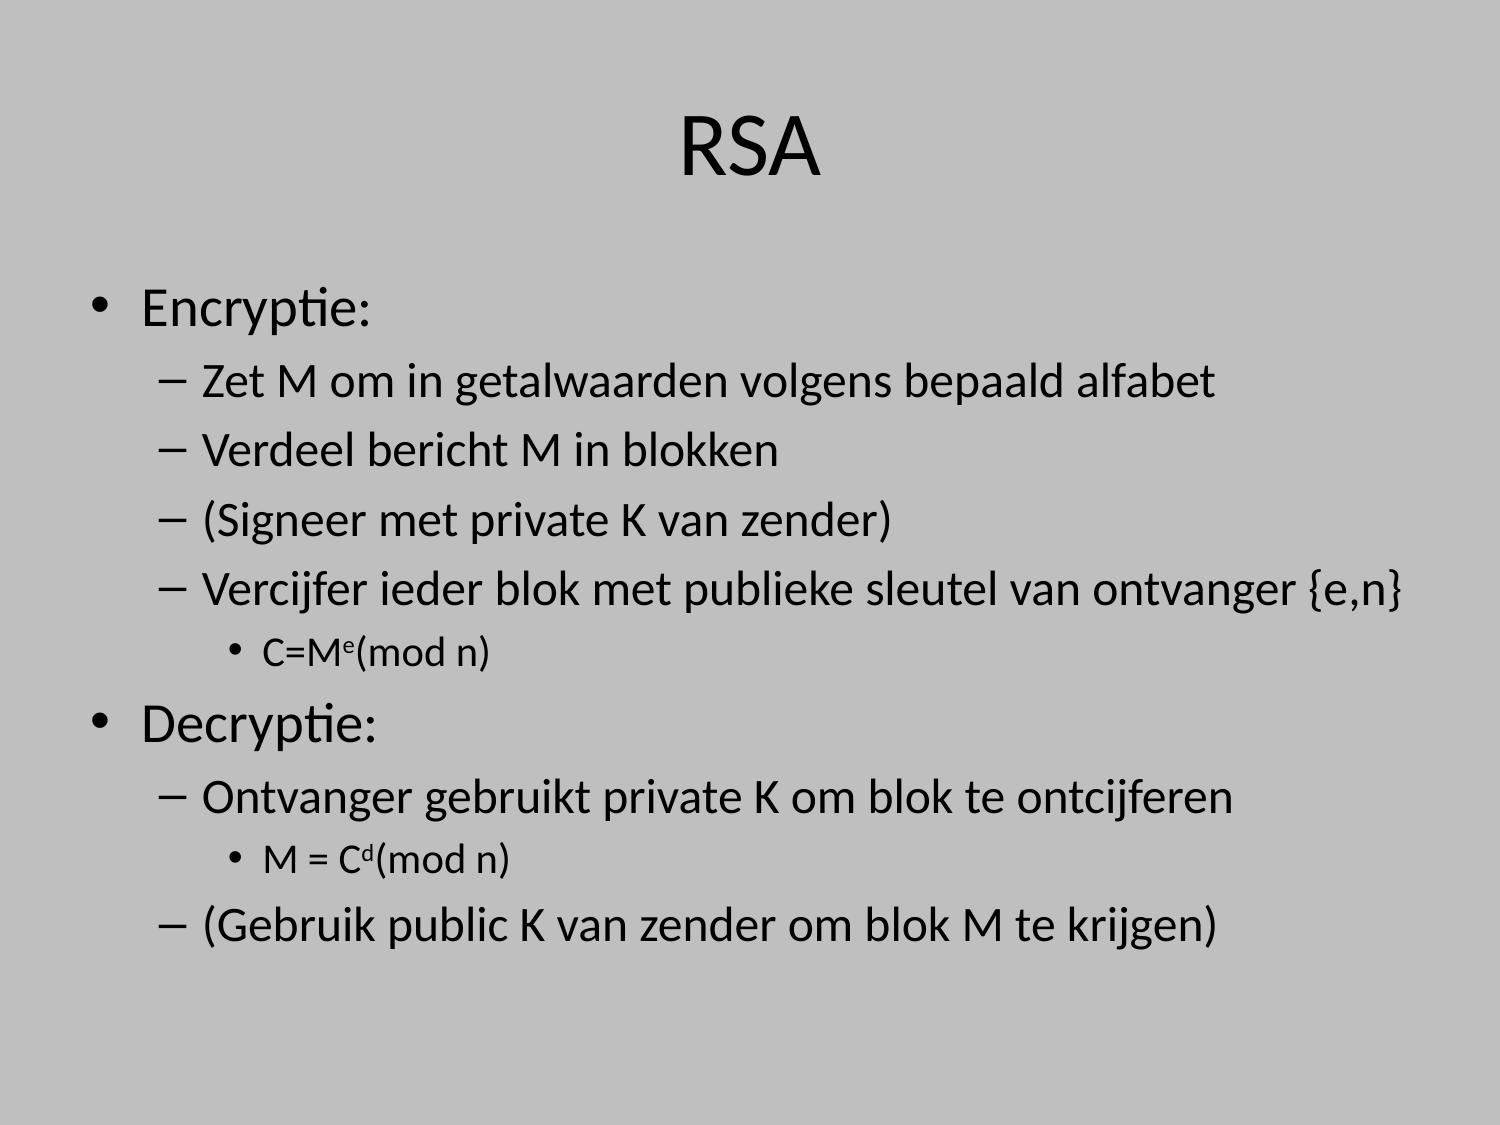

# RSA
Encryptie:
Zet M om in getalwaarden volgens bepaald alfabet
Verdeel bericht M in blokken
(Signeer met private K van zender)
Vercijfer ieder blok met publieke sleutel van ontvanger {e,n}
C=Me(mod n)
Decryptie:
Ontvanger gebruikt private K om blok te ontcijferen
M = Cd(mod n)
(Gebruik public K van zender om blok M te krijgen)